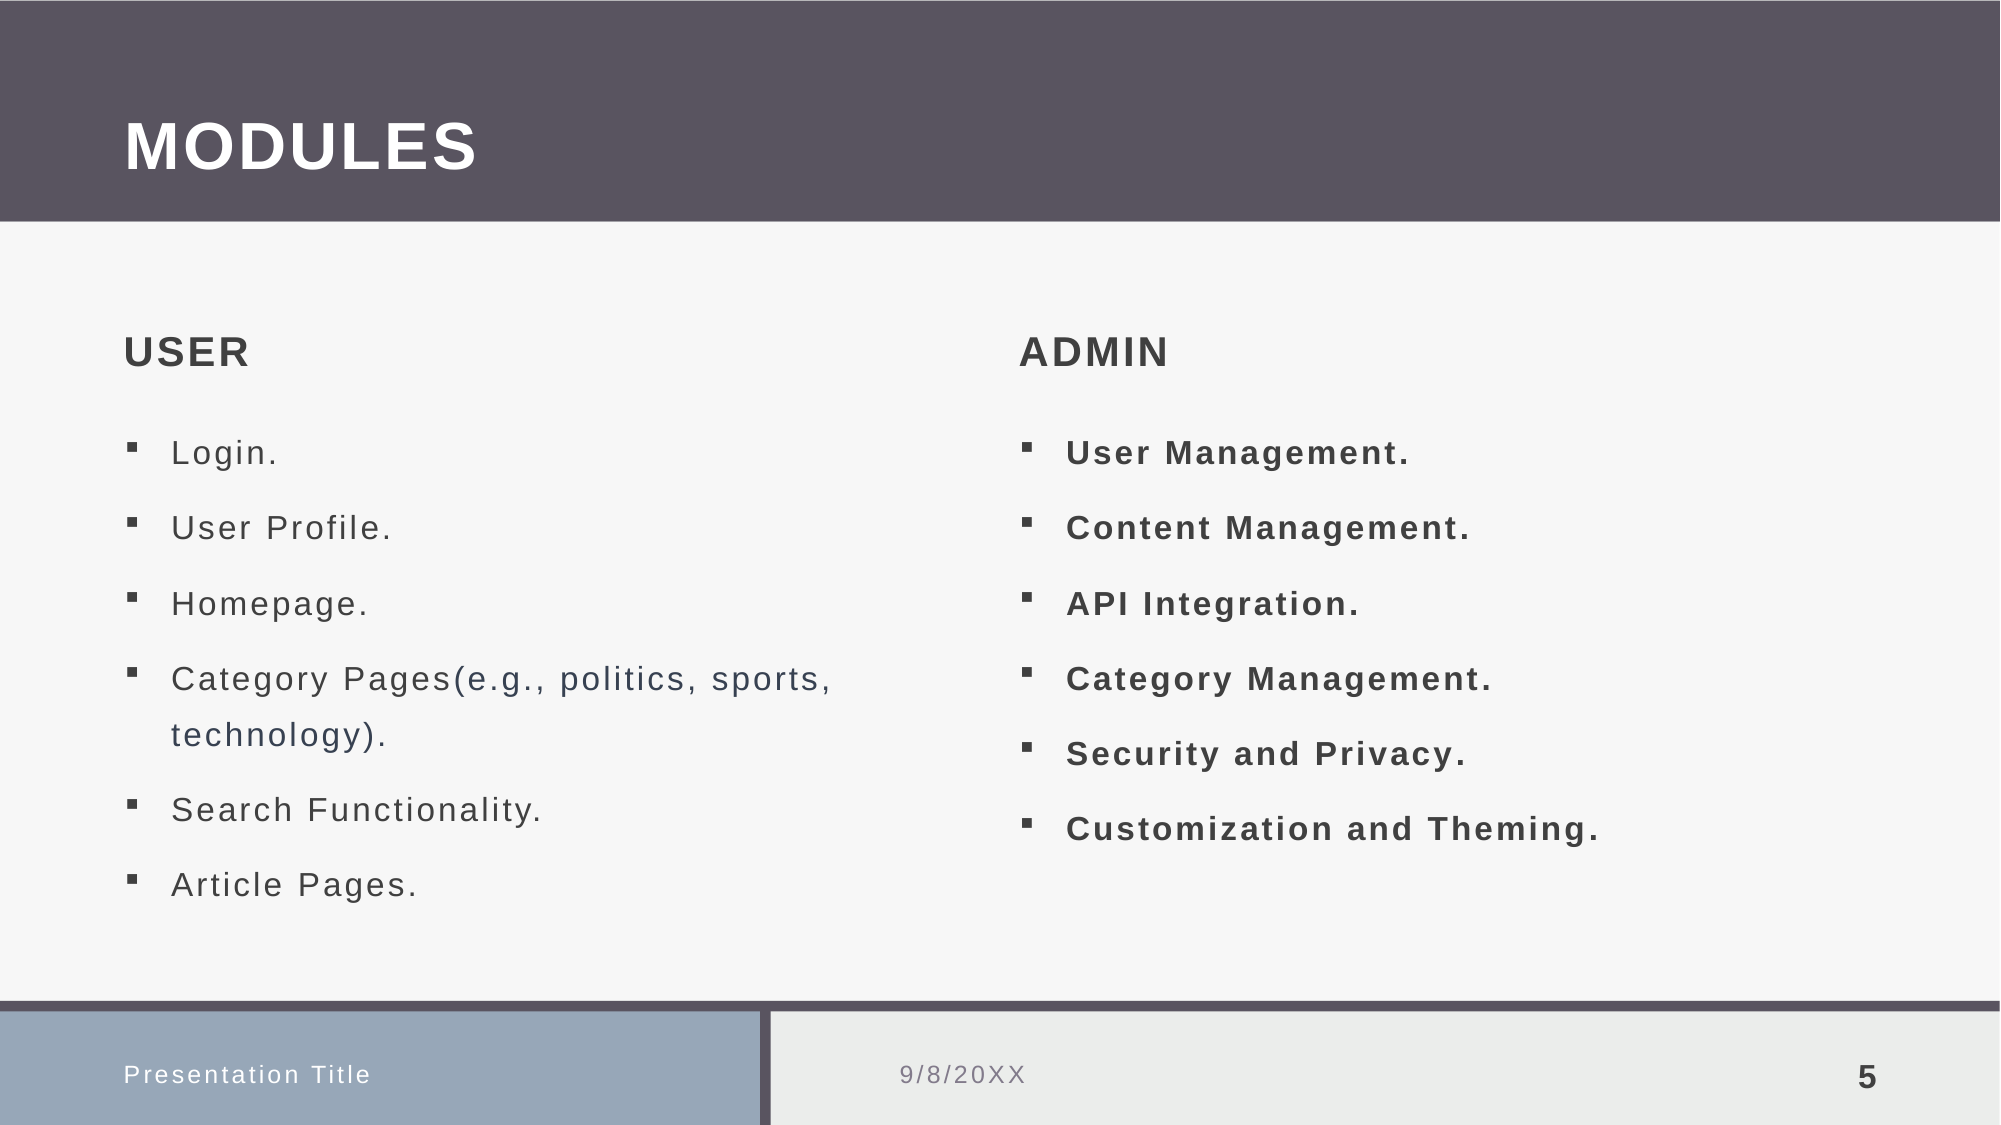

# MODULES
USER
ADMIN
Login.
User Profile.
Homepage.
Category Pages(e.g., politics, sports, technology).
Search Functionality.
Article Pages.
User Management.
Content Management.
API Integration.
Category Management.
Security and Privacy.
Customization and Theming.
Presentation Title
9/8/20XX
5